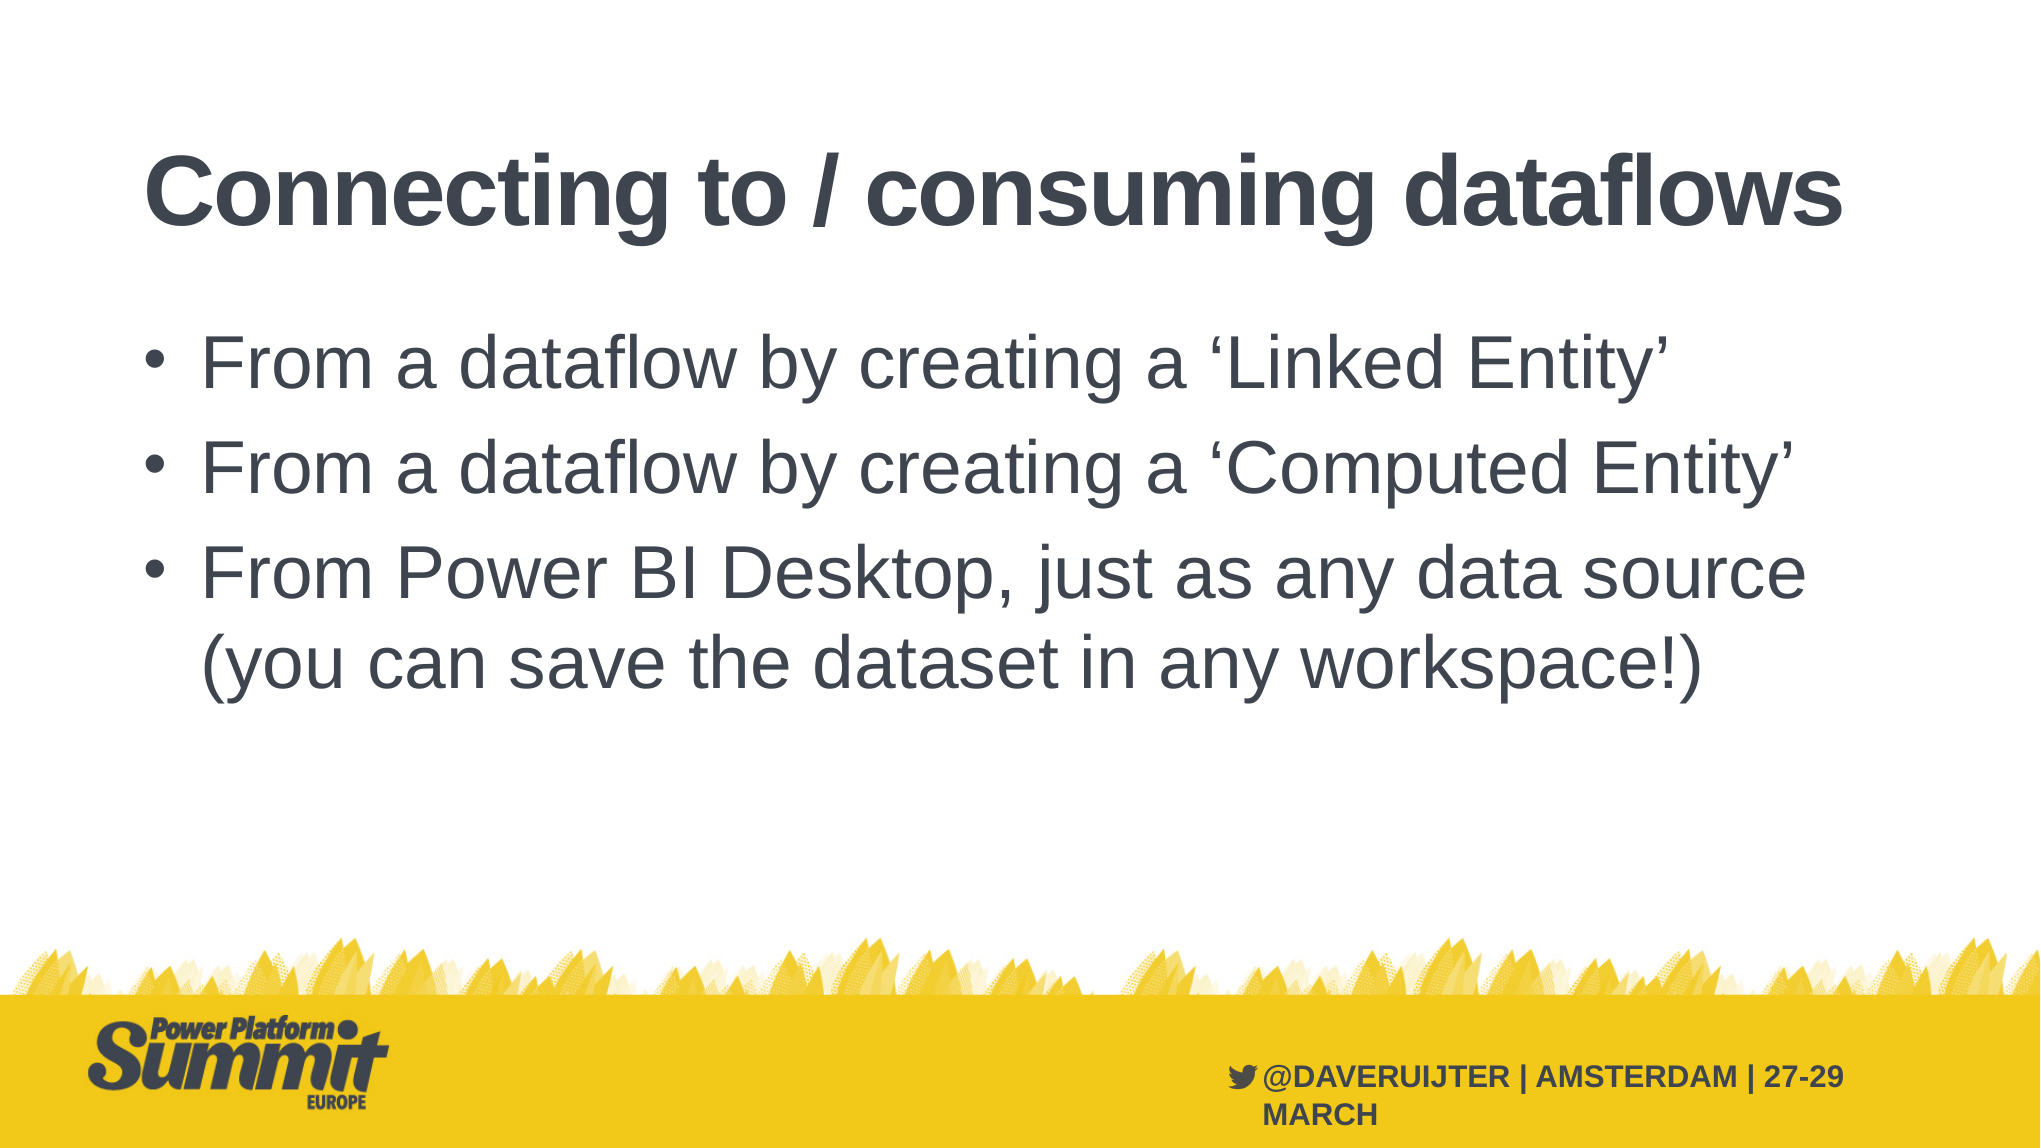

# Connecting to / consuming dataflows
From a dataflow by creating a ‘Linked Entity’
From a dataflow by creating a ‘Computed Entity’
From Power BI Desktop, just as any data source
(you can save the dataset in any workspace!)